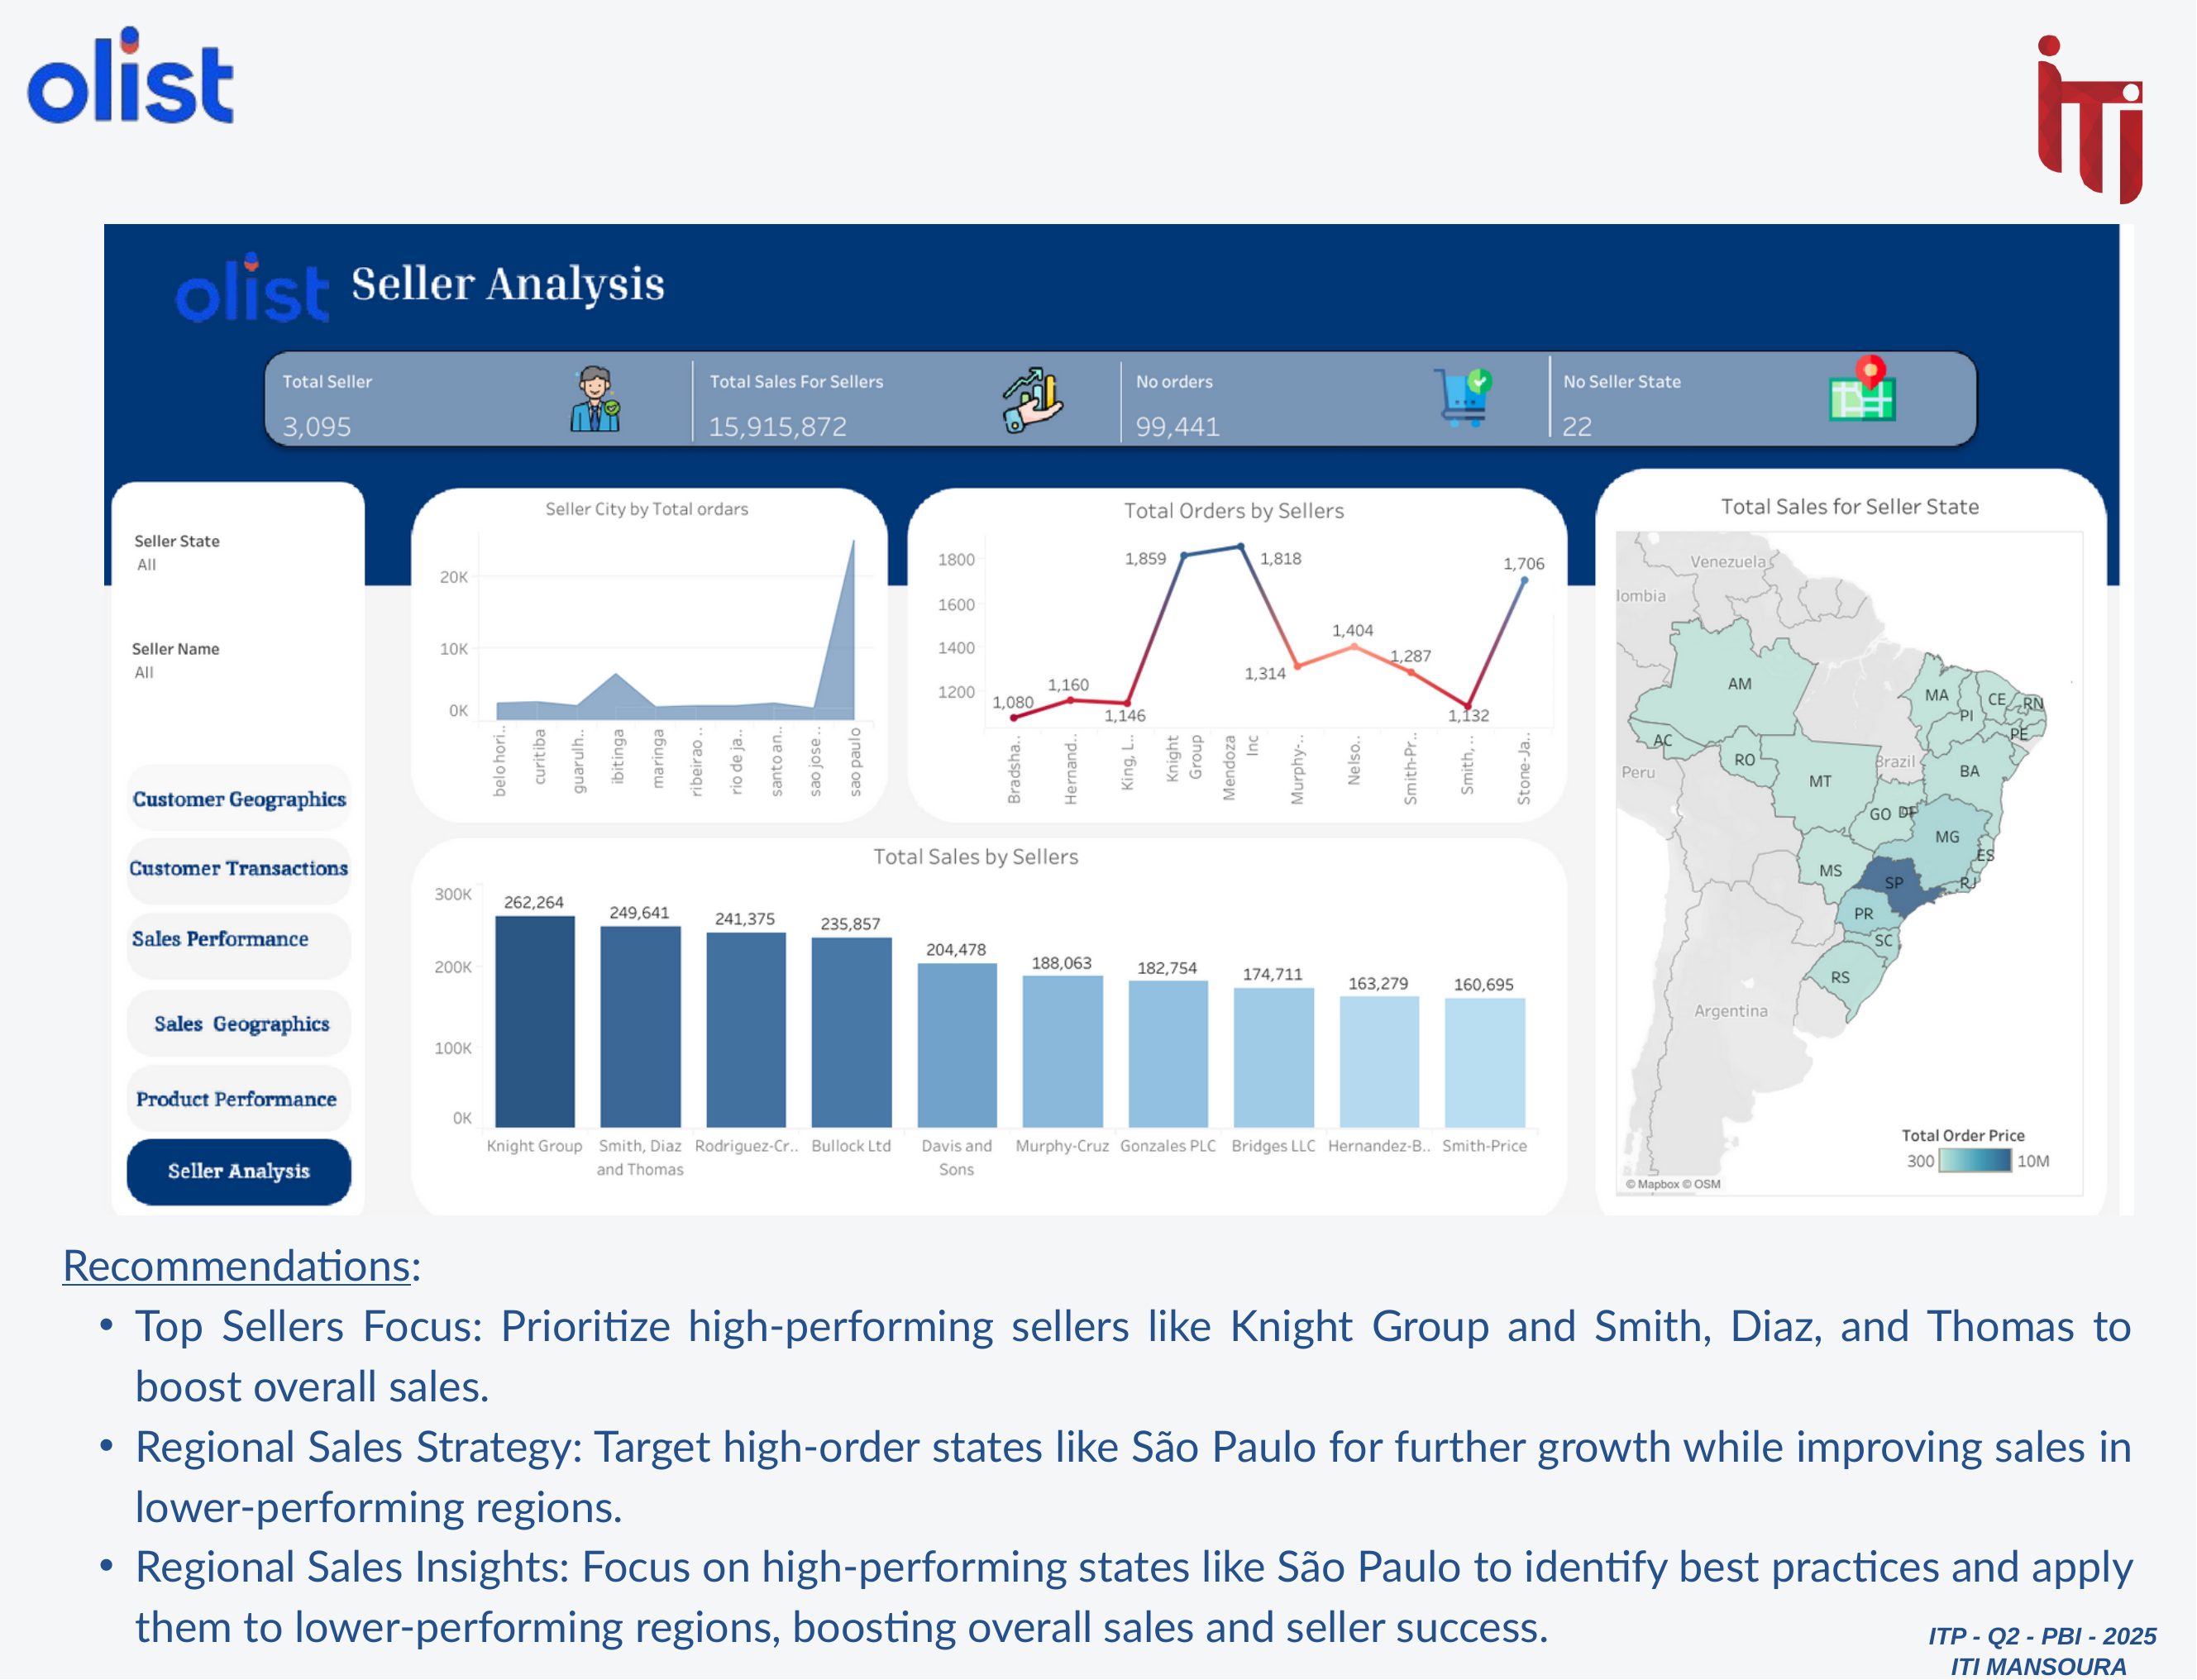

Recommendations:
Top Sellers Focus: Prioritize high-performing sellers like Knight Group and Smith, Diaz, and Thomas to boost overall sales.
Regional Sales Strategy: Target high-order states like São Paulo for further growth while improving sales in lower-performing regions.
Regional Sales Insights: Focus on high-performing states like São Paulo to identify best practices and apply them to lower-performing regions, boosting overall sales and seller success.
 ITP - Q2 - PBI - 2025
ITI MANSOURA